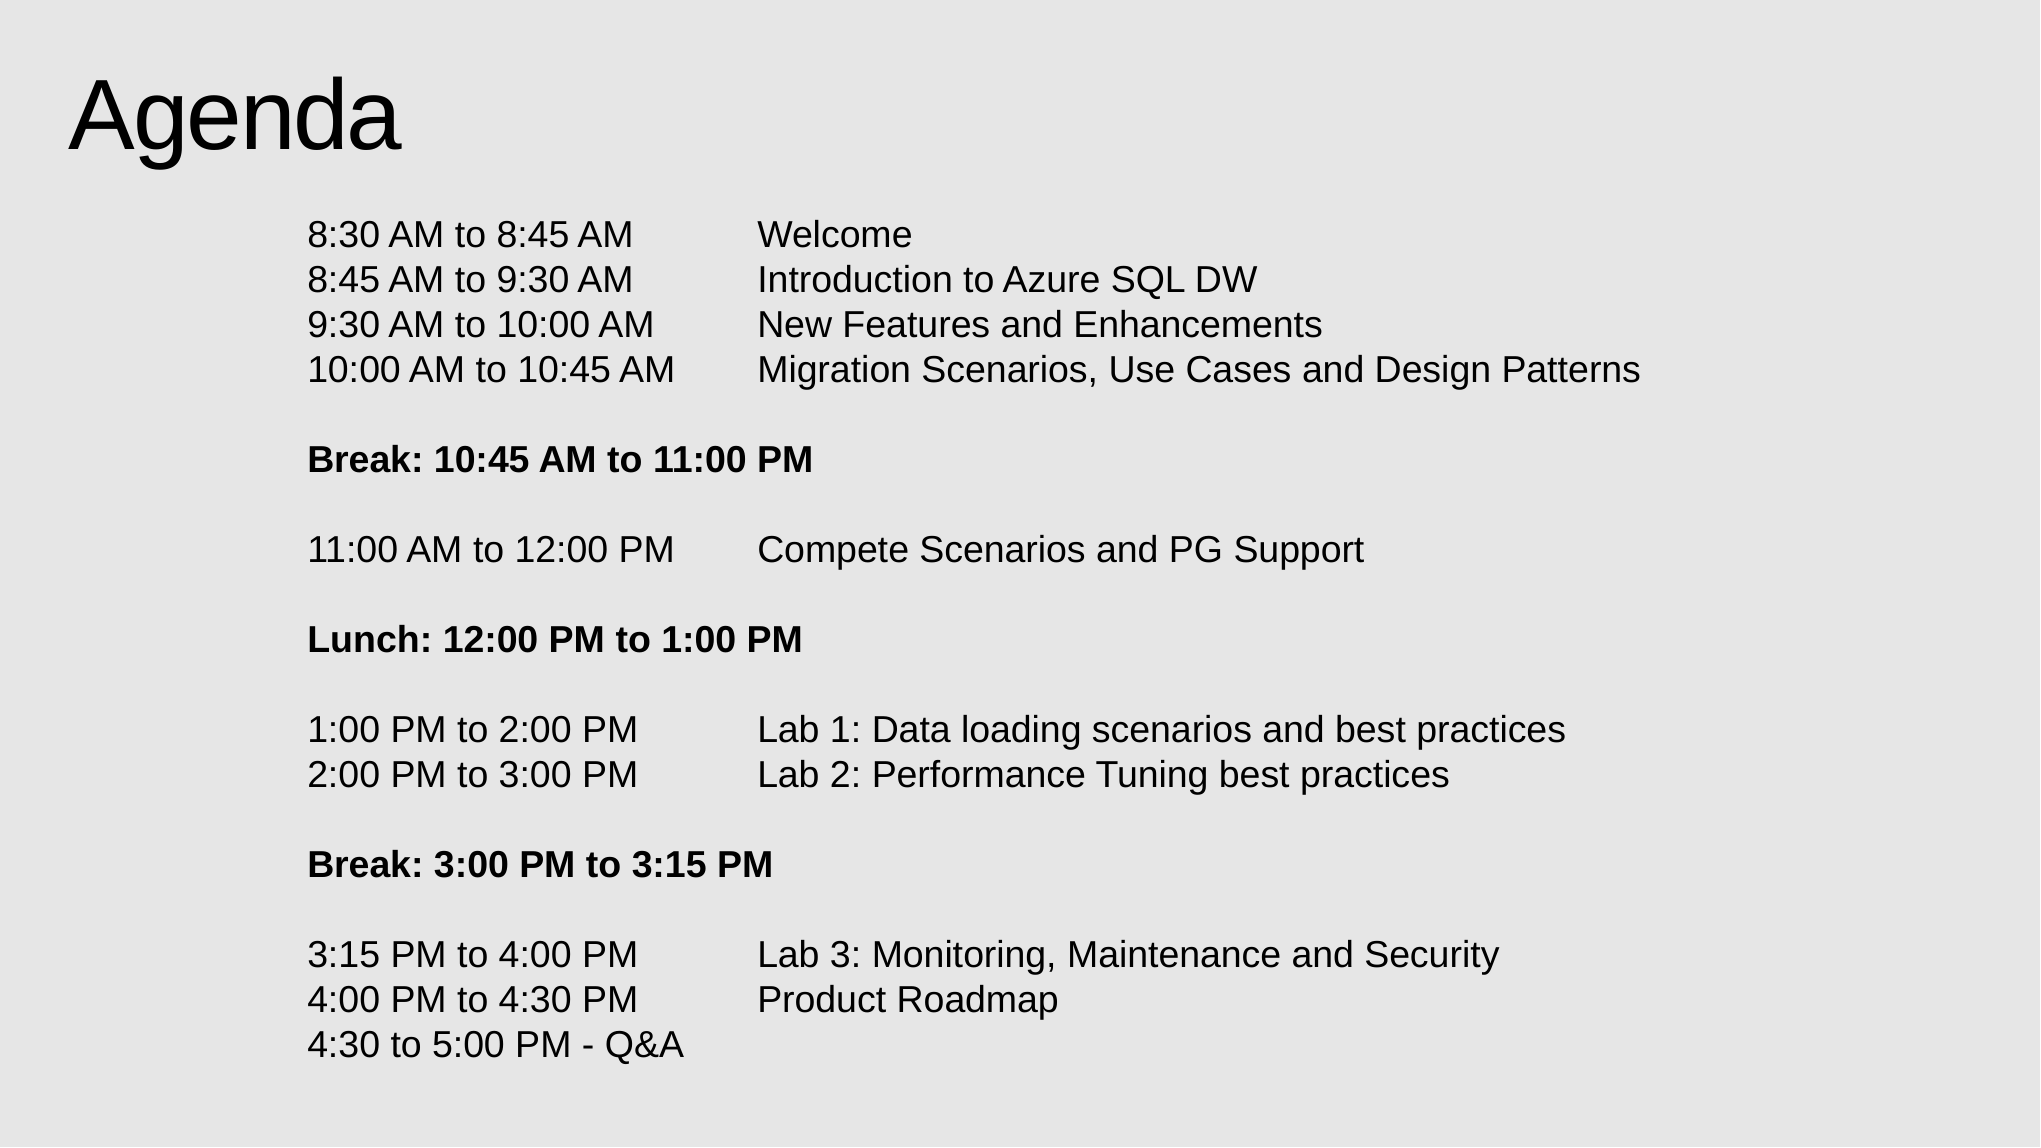

# Agenda
8:30 AM to 8:45 AM 	Welcome
8:45 AM to 9:30 AM	Introduction to Azure SQL DW
9:30 AM to 10:00 AM	New Features and Enhancements
10:00 AM to 10:45 AM	Migration Scenarios, Use Cases and Design Patterns

Break: 10:45 AM to 11:00 PM

11:00 AM to 12:00 PM	Compete Scenarios and PG Support

Lunch: 12:00 PM to 1:00 PM

1:00 PM to 2:00 PM	Lab 1: Data loading scenarios and best practices
2:00 PM to 3:00 PM	Lab 2: Performance Tuning best practices

Break: 3:00 PM to 3:15 PM

3:15 PM to 4:00 PM	Lab 3: Monitoring, Maintenance and Security
4:00 PM to 4:30 PM	Product Roadmap
4:30 to 5:00 PM - Q&A